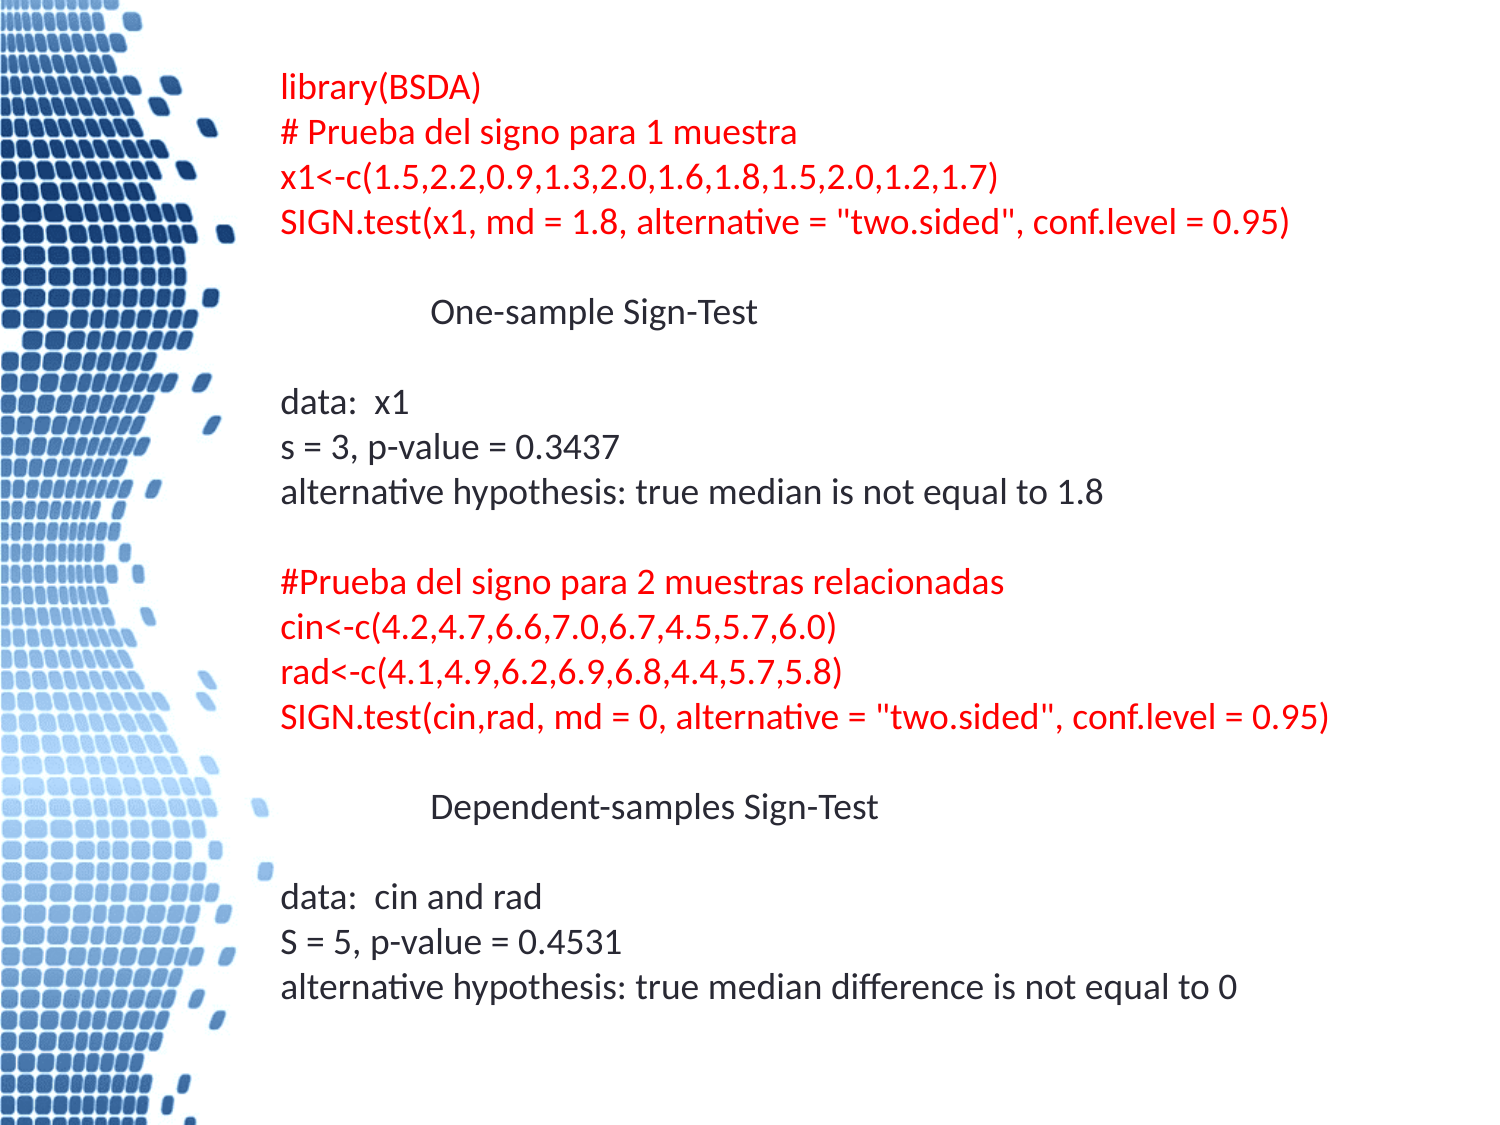

library(BSDA)
# Prueba del signo para 1 muestra x1<-c(1.5,2.2,0.9,1.3,2.0,1.6,1.8,1.5,2.0,1.2,1.7)
SIGN.test(x1, md = 1.8, alternative = "two.sided", conf.level = 0.95)

	One-sample Sign-Test

data:  x1
s = 3, p-value = 0.3437
alternative hypothesis: true median is not equal to 1.8

#Prueba del signo para 2 muestras relacionadas
cin<-c(4.2,4.7,6.6,7.0,6.7,4.5,5.7,6.0)
rad<-c(4.1,4.9,6.2,6.9,6.8,4.4,5.7,5.8)
SIGN.test(cin,rad, md = 0, alternative = "two.sided", conf.level = 0.95)

	Dependent-samples Sign-Test

data:  cin and rad
S = 5, p-value = 0.4531
alternative hypothesis: true median difference is not equal to 0